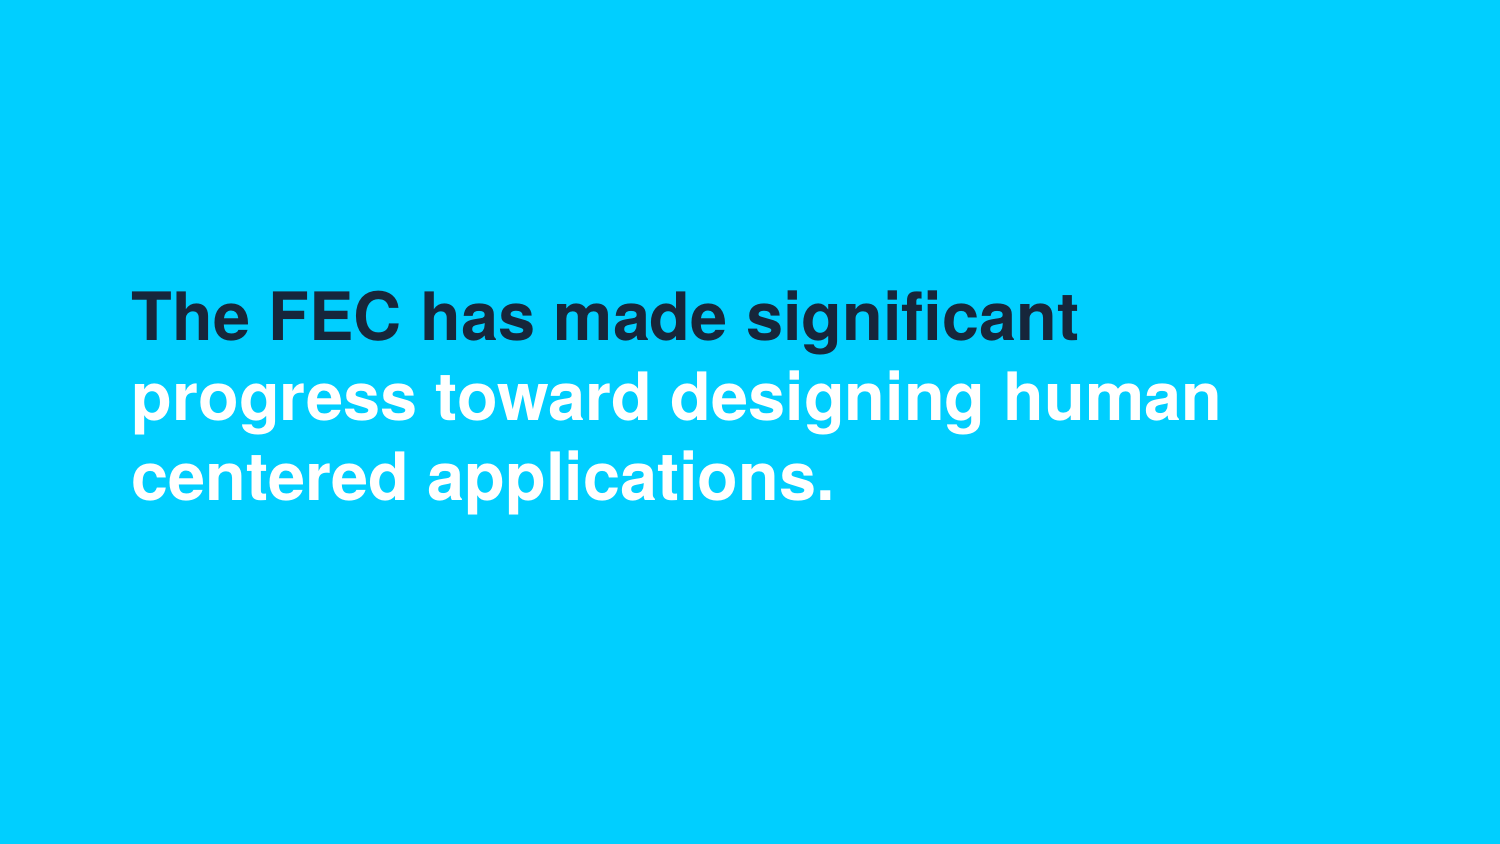

# The FEC has made significant progress toward designing human centered applications.